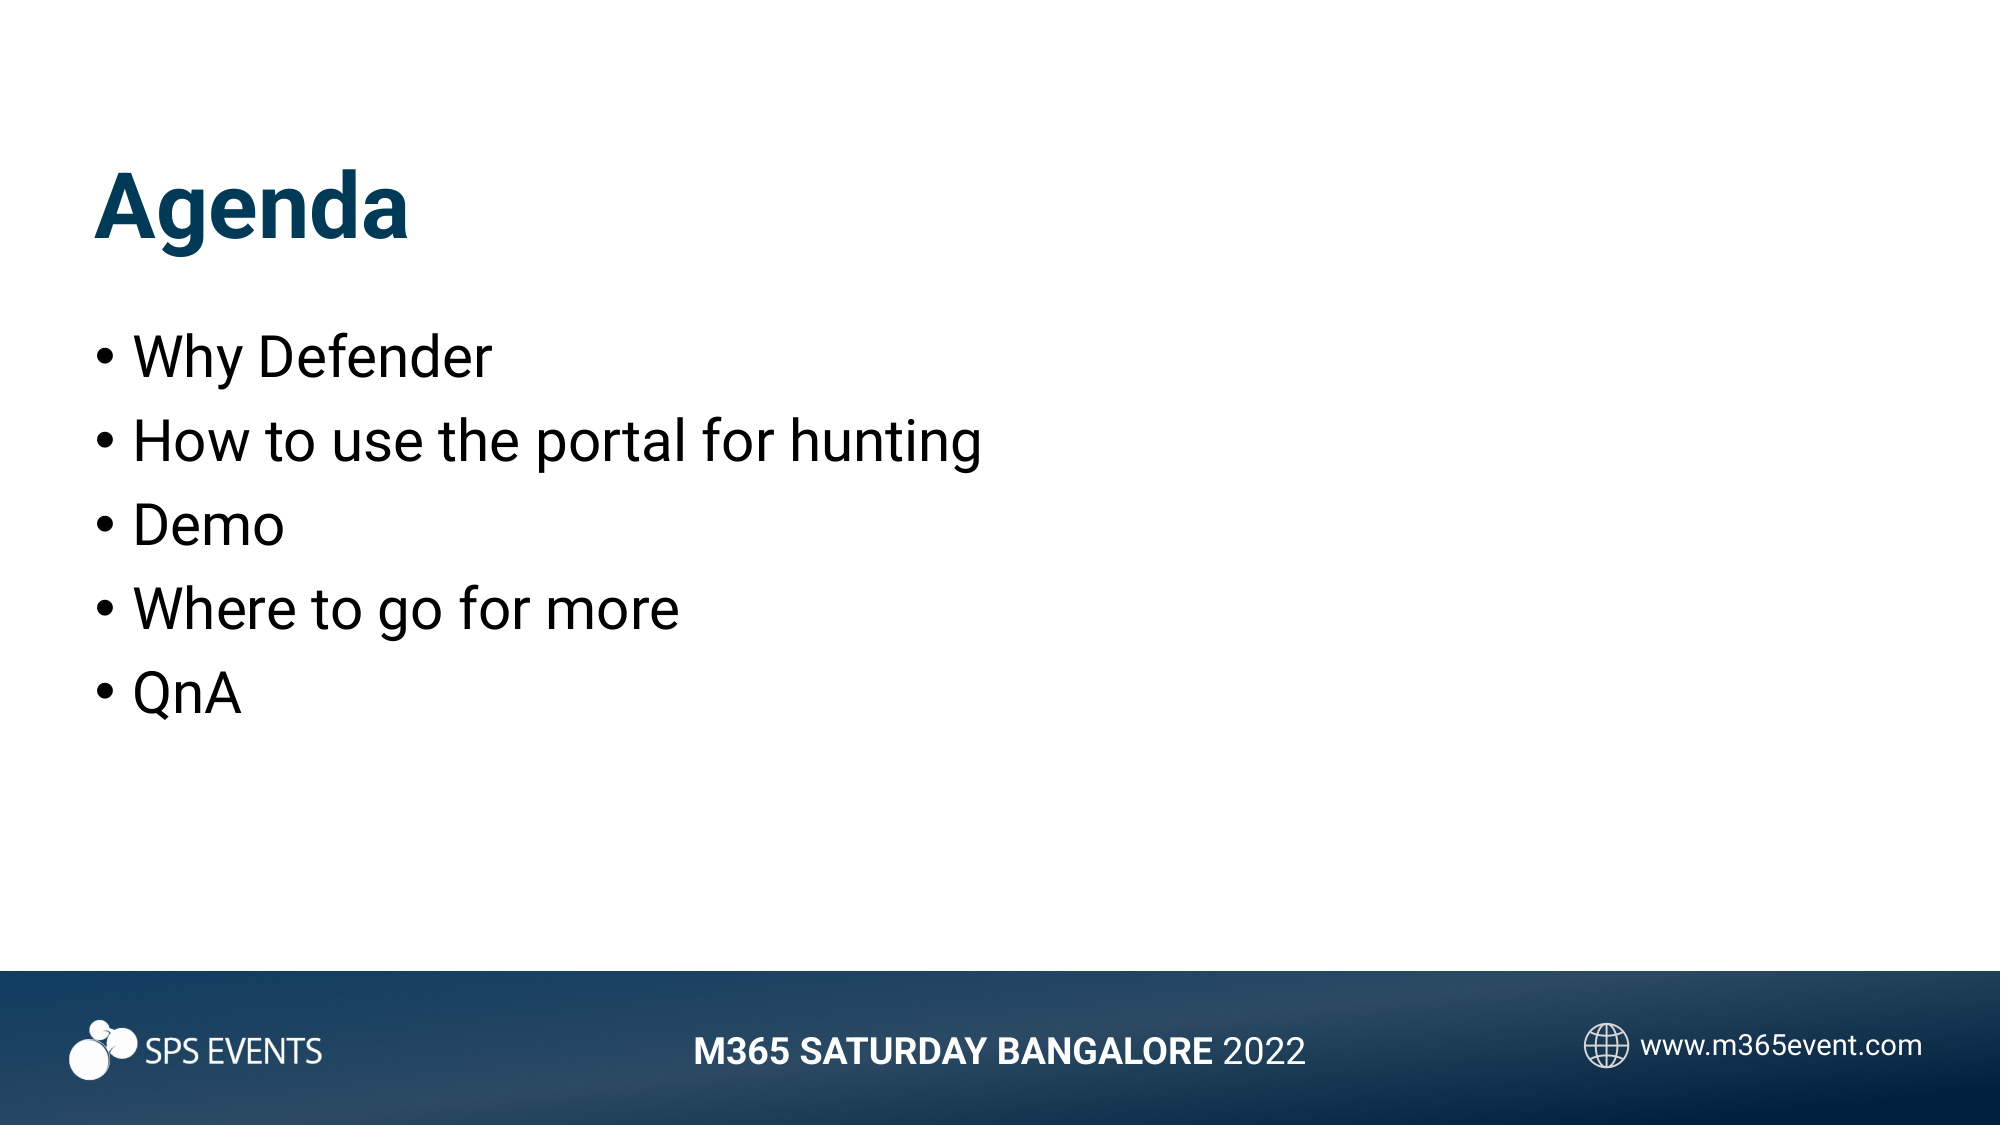

# Agenda
Why Defender
How to use the portal for hunting
Demo
Where to go for more
QnA